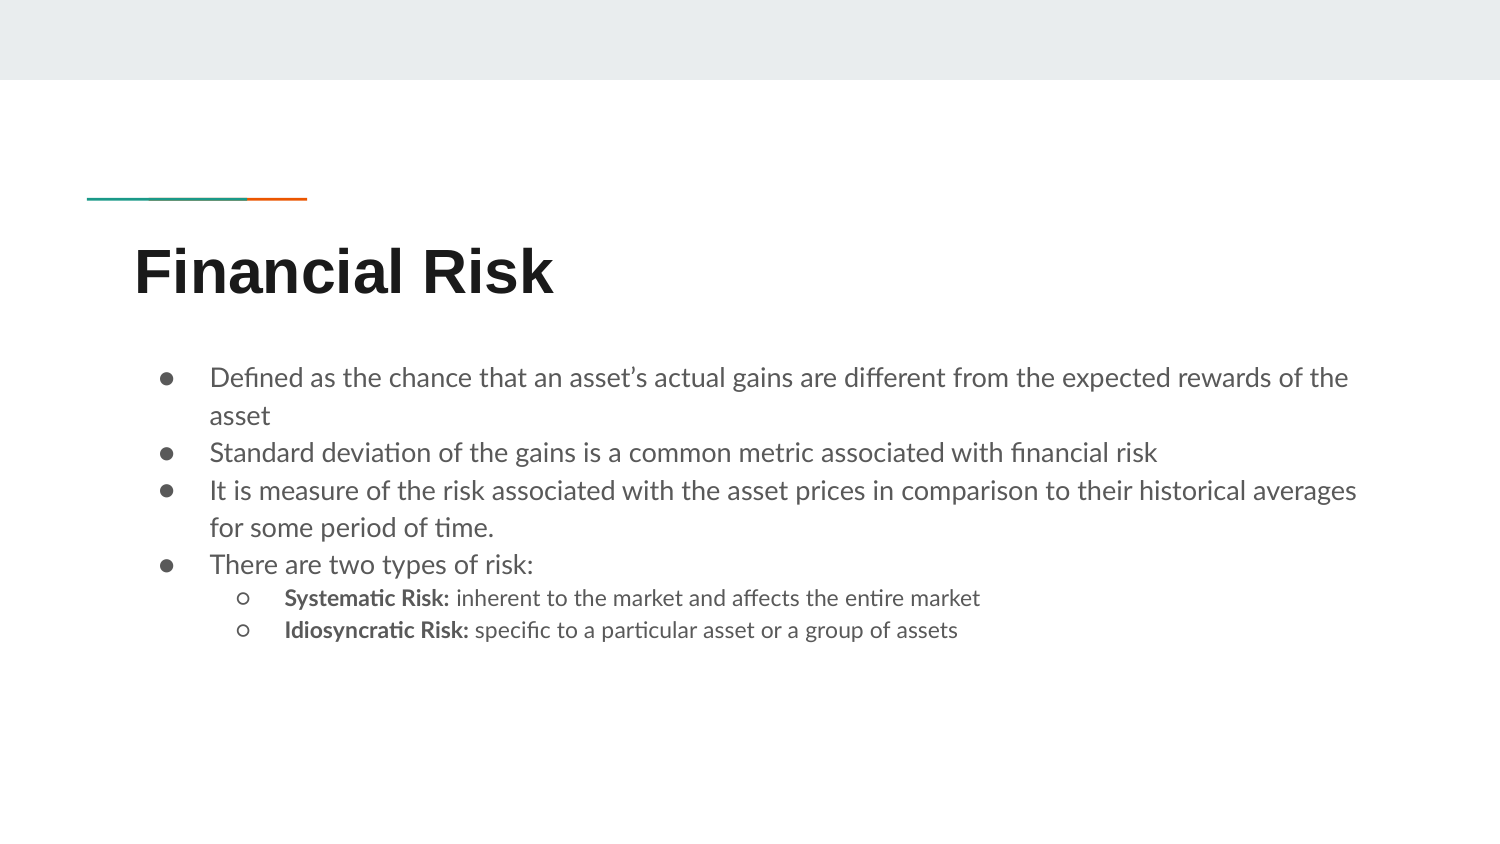

# Financial Risk
Defined as the chance that an asset’s actual gains are different from the expected rewards of the asset
Standard deviation of the gains is a common metric associated with financial risk
It is measure of the risk associated with the asset prices in comparison to their historical averages for some period of time.
There are two types of risk:
Systematic Risk: inherent to the market and affects the entire market
Idiosyncratic Risk: specific to a particular asset or a group of assets